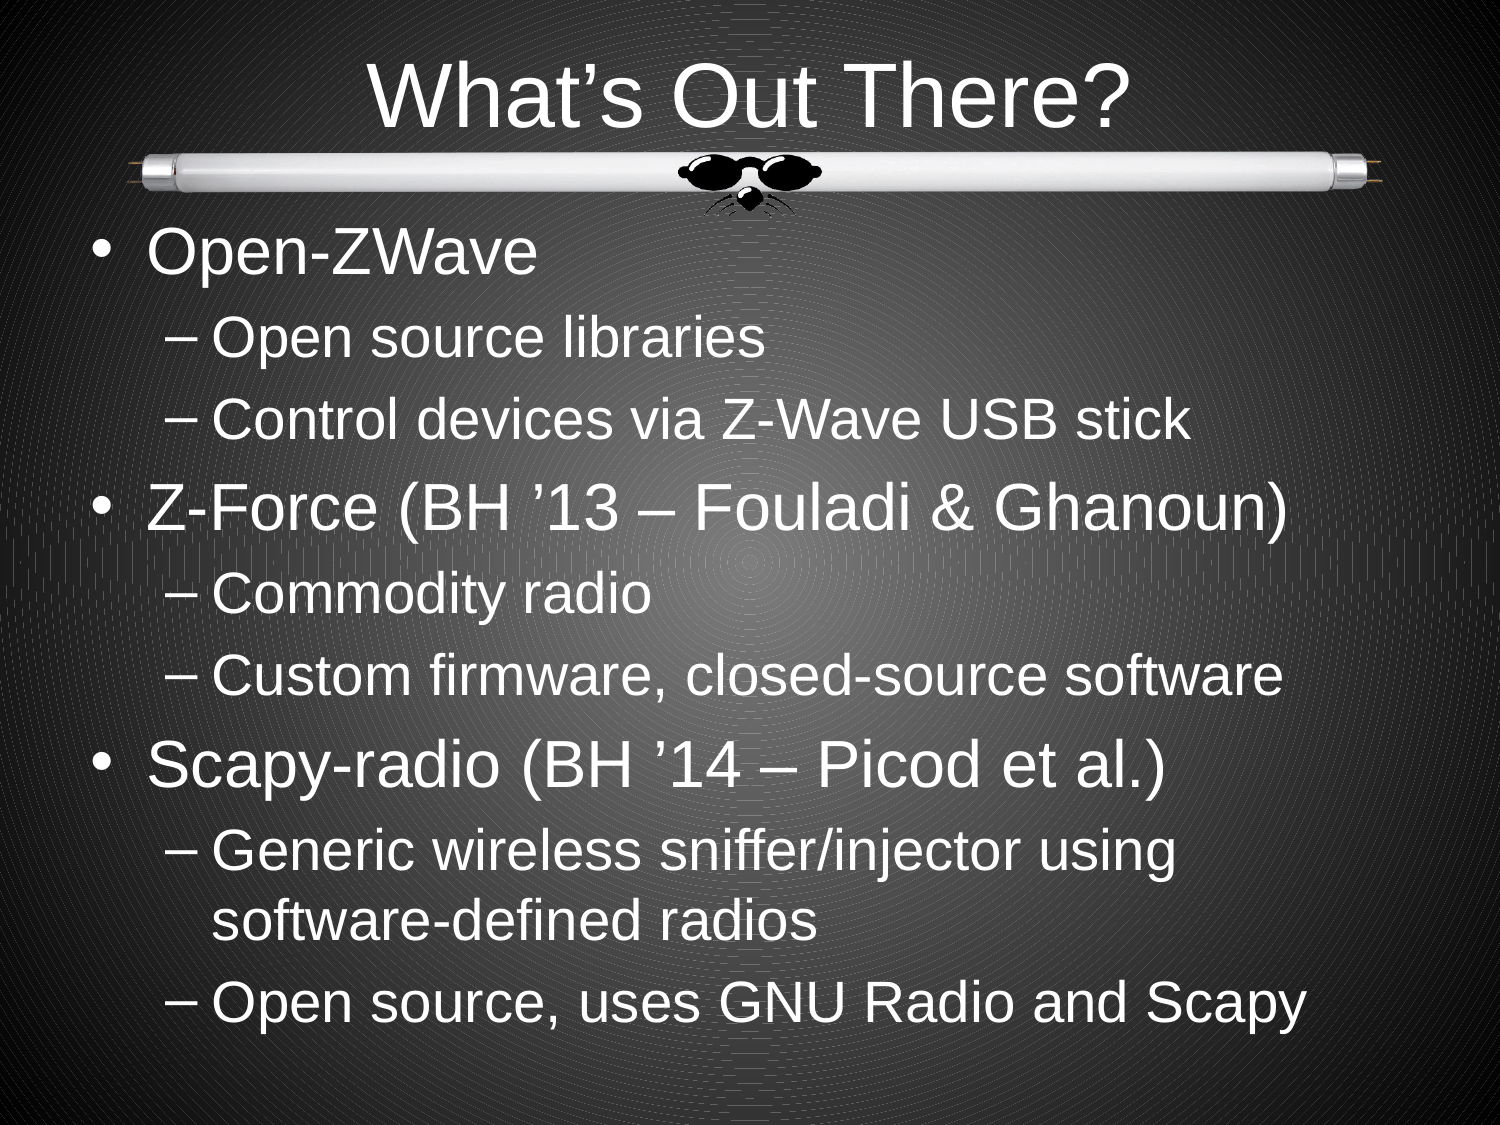

# What’s Out There?
Open-ZWave
Open source libraries
Control devices via Z-Wave USB stick
Z-Force (BH ’13 – Fouladi & Ghanoun)
Commodity radio
Custom firmware, closed-source software
Scapy-radio (BH ’14 – Picod et al.)
Generic wireless sniffer/injector using software-defined radios
Open source, uses GNU Radio and Scapy